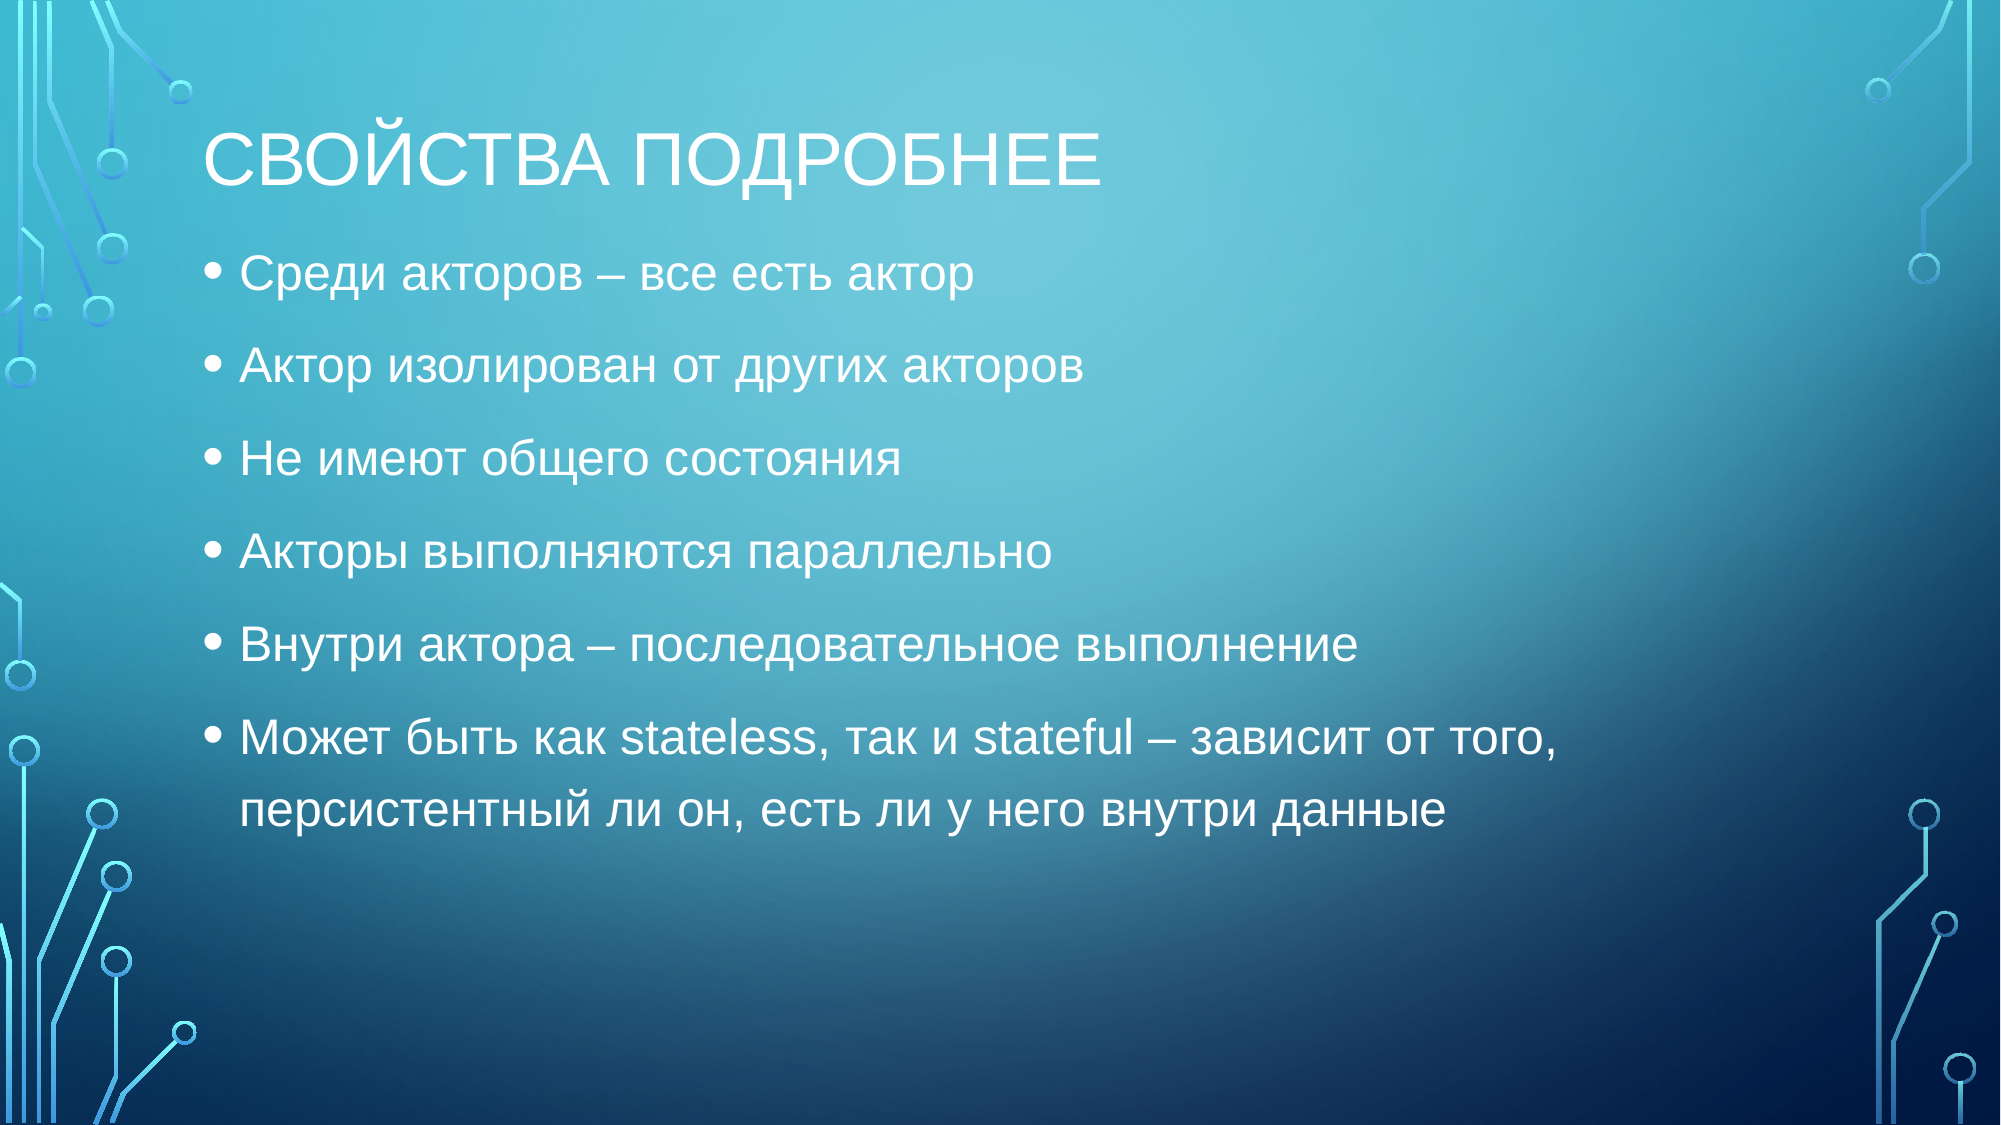

# Свойства подробнее
Среди акторов – все есть актор
Актор изолирован от других акторов
Не имеют общего состояния
Акторы выполняются параллельно
Внутри актора – последовательное выполнение
Может быть как stateless, так и stateful – зависит от того, персистентный ли он, есть ли у него внутри данные